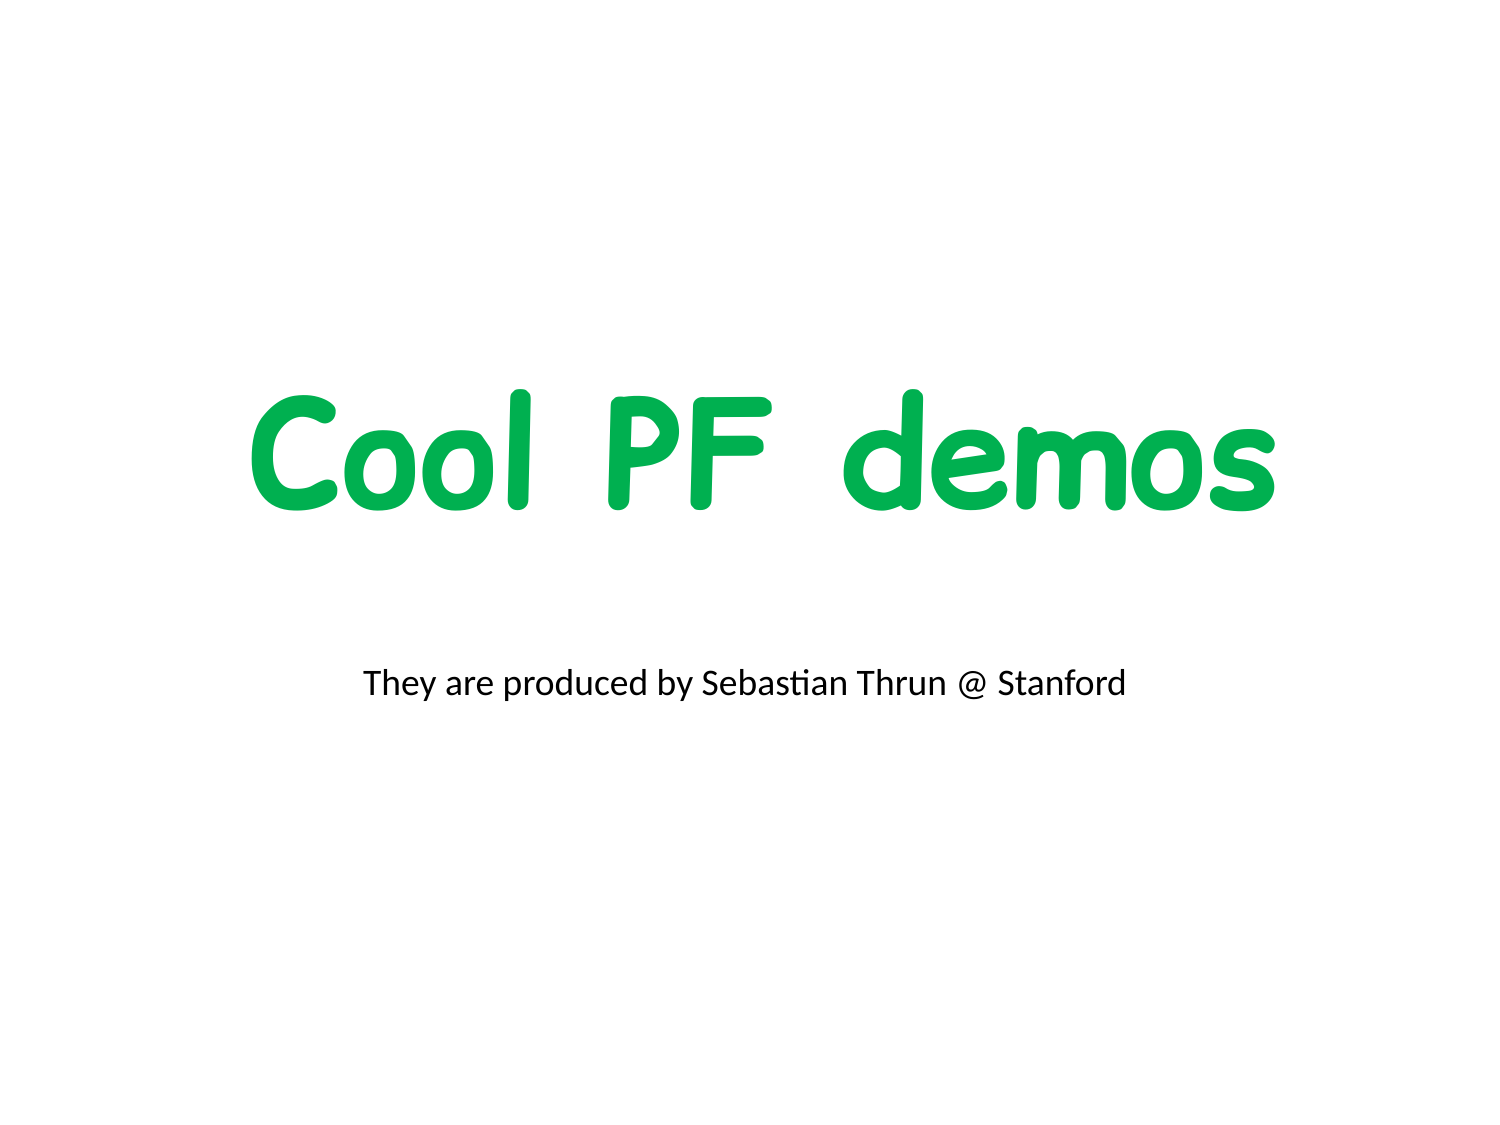

Cool PF demos
They are produced by Sebastian Thrun @ Stanford